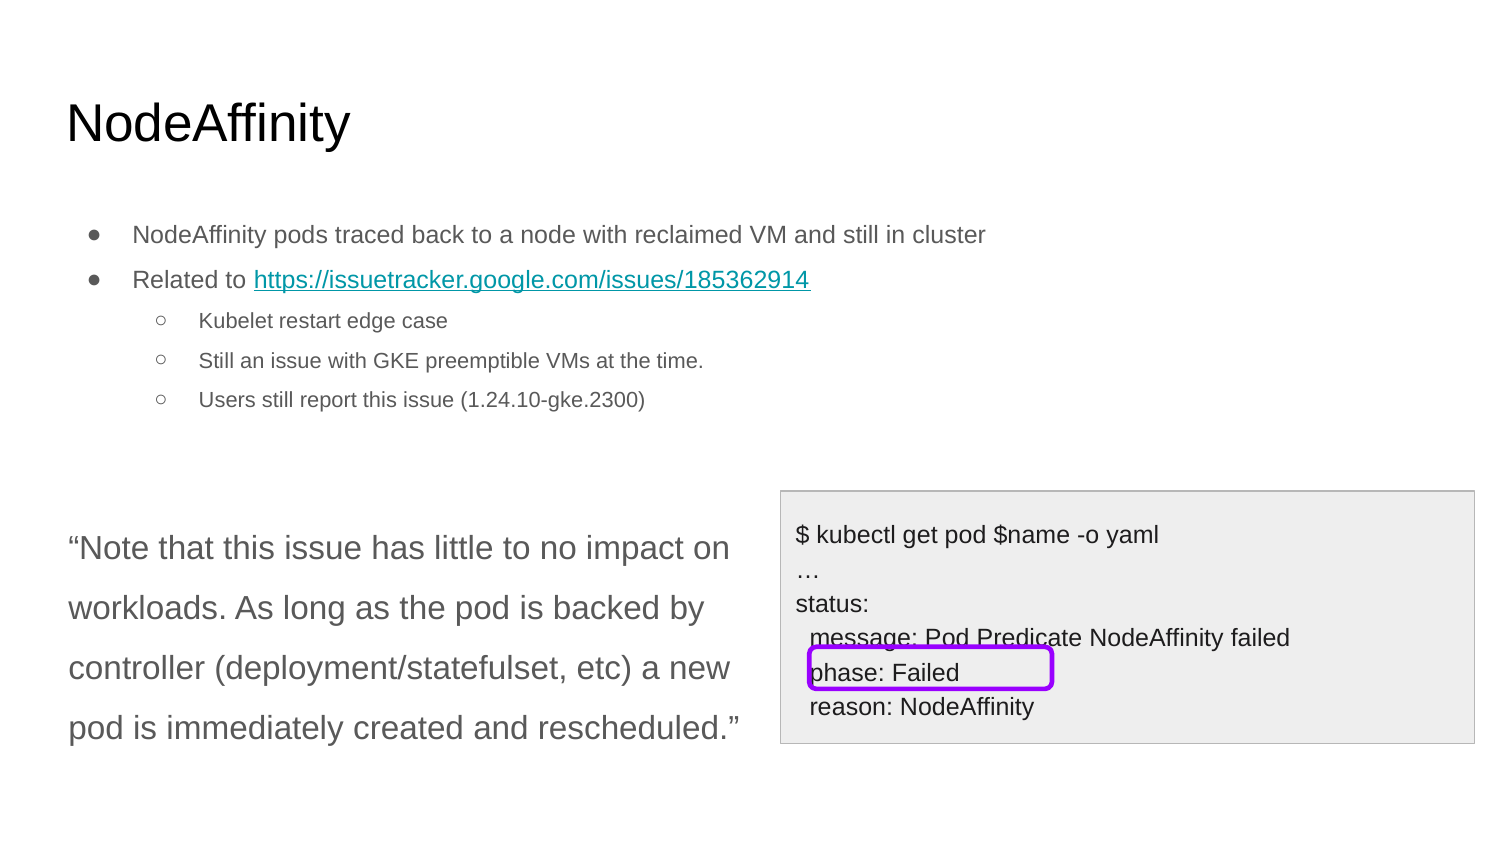

# NodeAffinity
NodeAffinity pods traced back to a node with reclaimed VM and still in cluster
Related to https://issuetracker.google.com/issues/185362914
Kubelet restart edge case
Still an issue with GKE preemptible VMs at the time.
Users still report this issue (1.24.10-gke.2300)
“Note that this issue has little to no impact on workloads. As long as the pod is backed by controller (deployment/statefulset, etc) a new
pod is immediately created and rescheduled.”
$ kubectl get pod $name -o yaml
…
status:
  message: Pod Predicate NodeAffinity failed
  phase: Failed
  reason: NodeAffinity